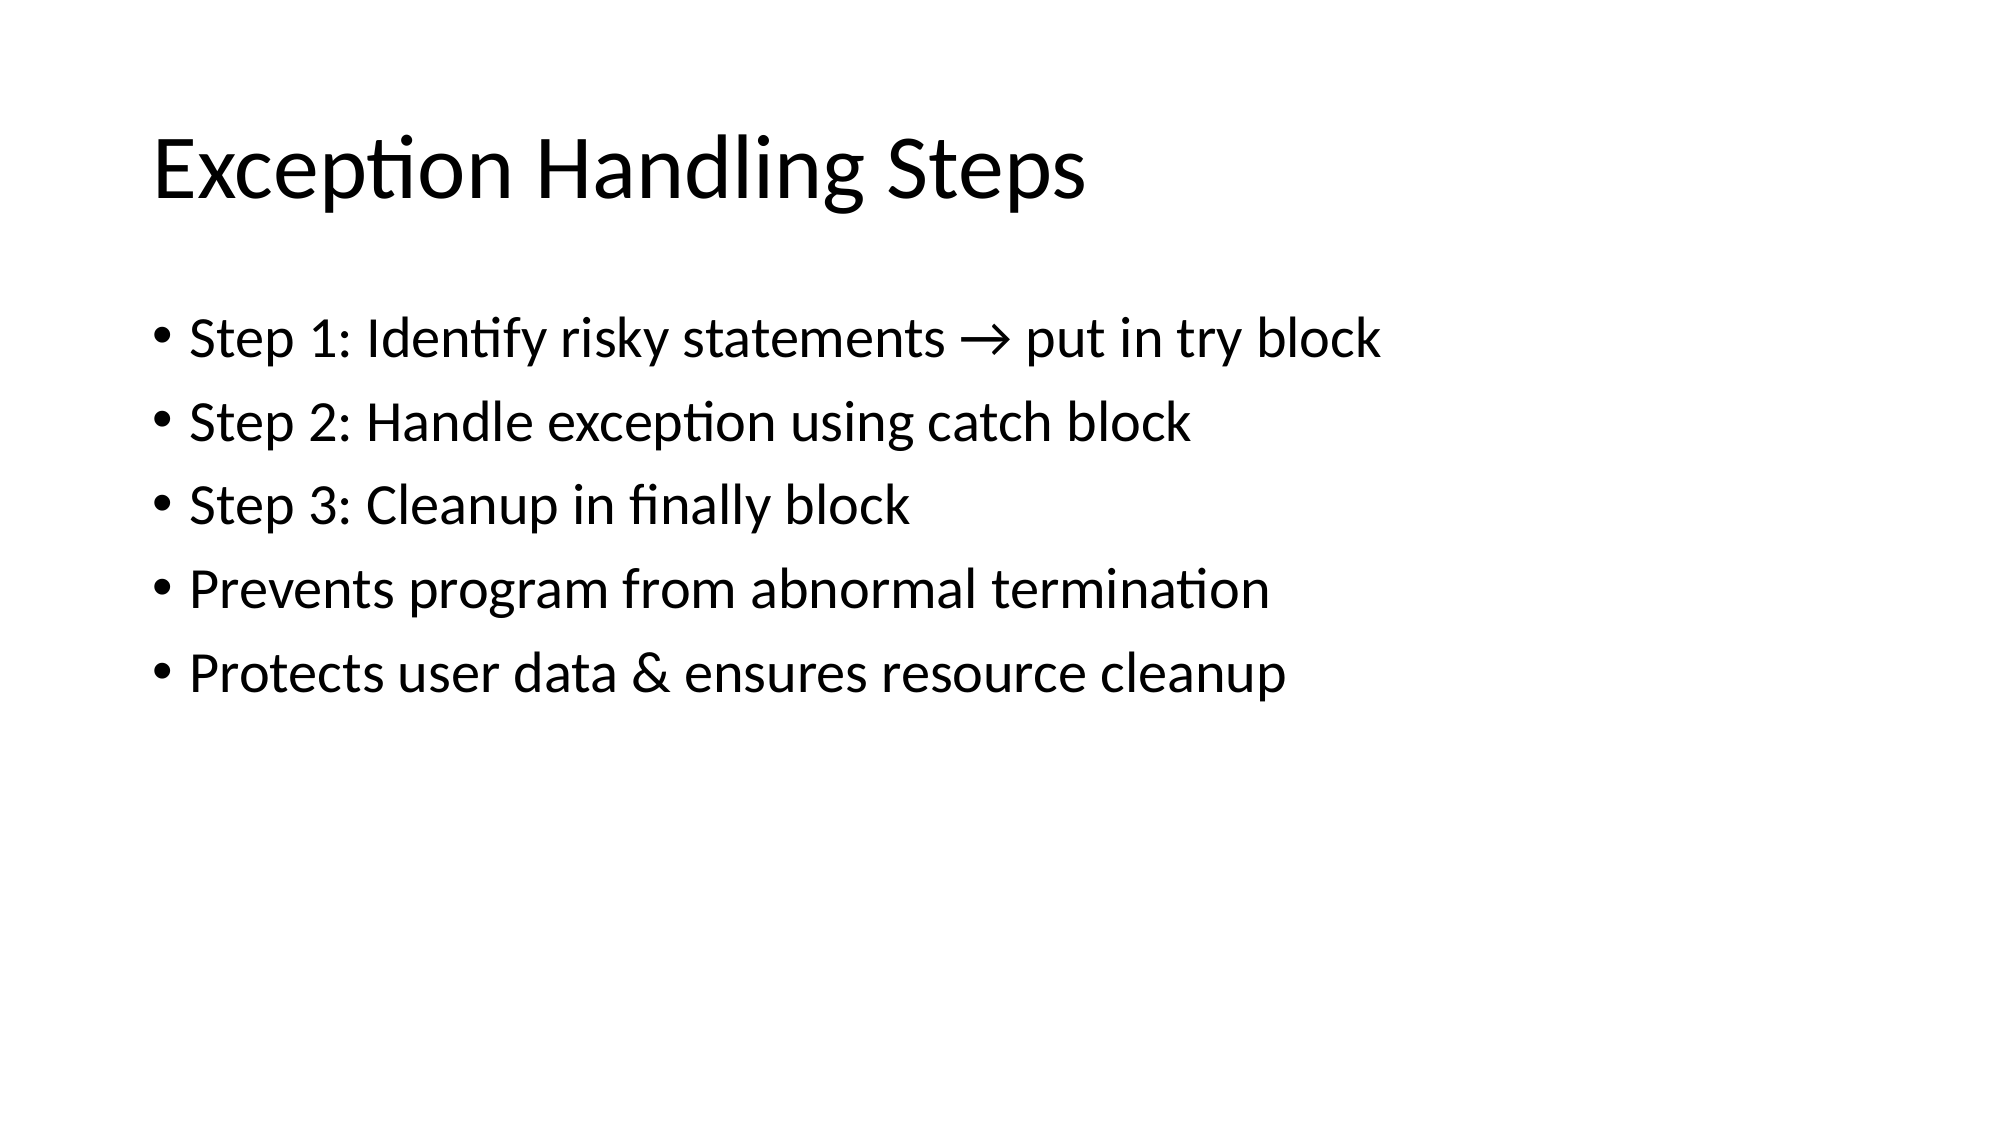

# Exception Handling Steps
Step 1: Identify risky statements → put in try block
Step 2: Handle exception using catch block
Step 3: Cleanup in finally block
Prevents program from abnormal termination
Protects user data & ensures resource cleanup